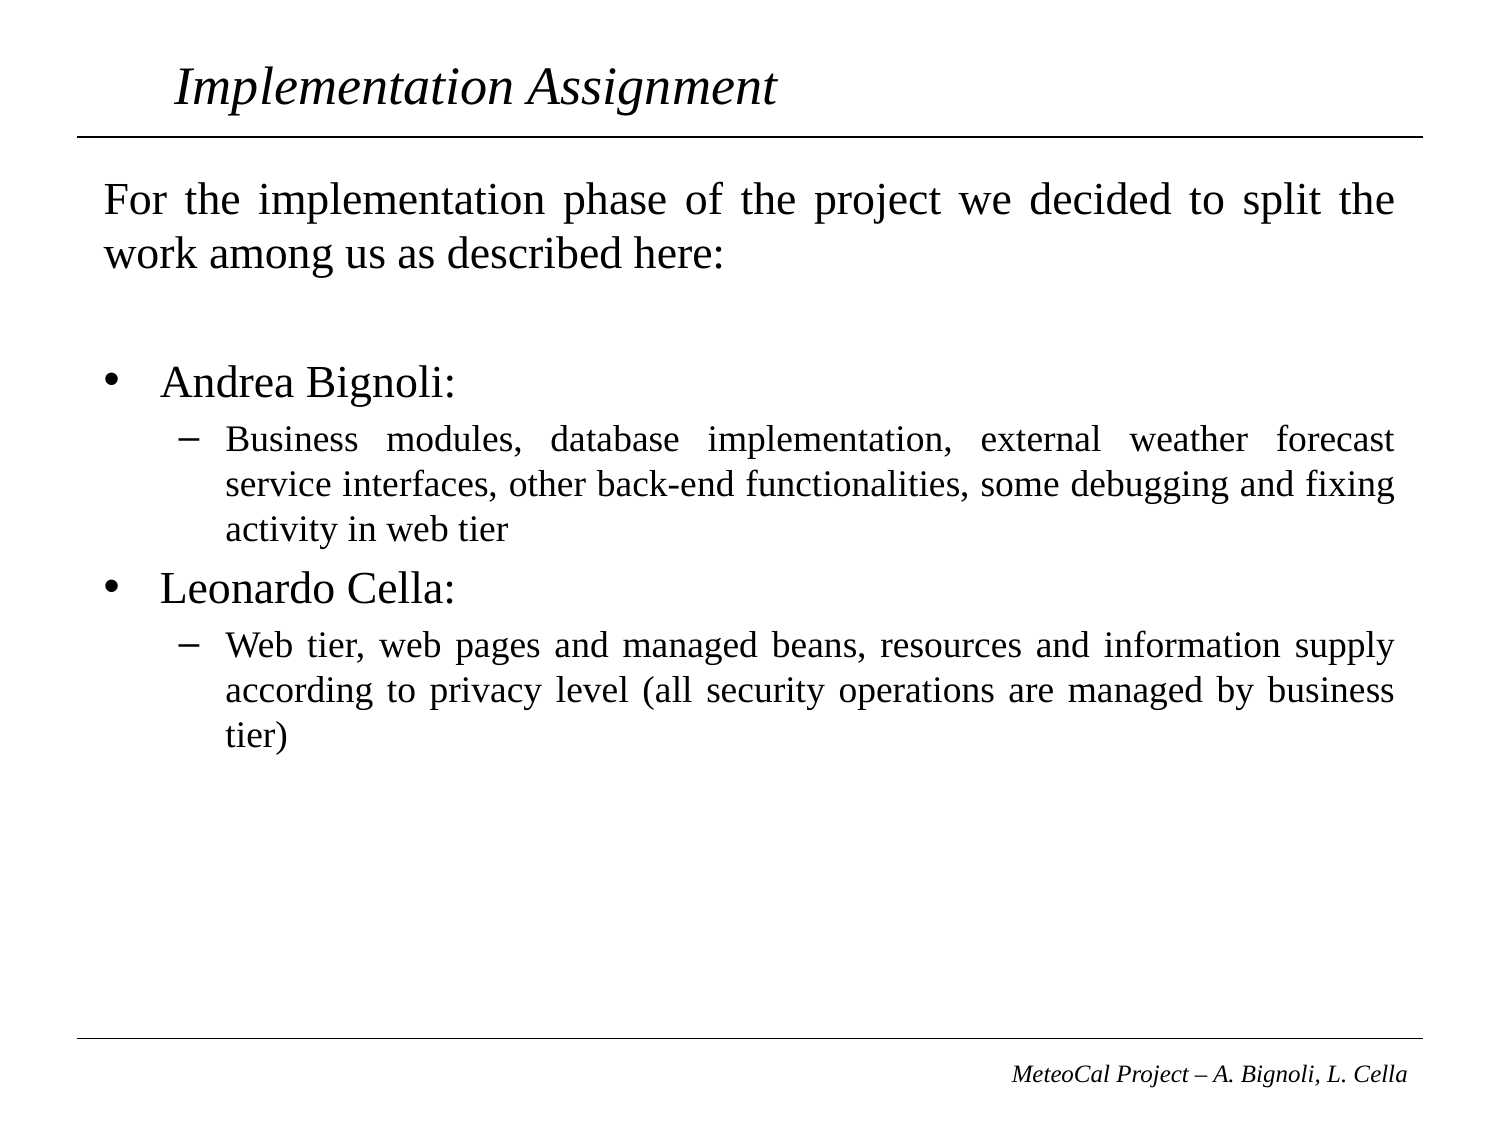

# Implementation Assignment
For the implementation phase of the project we decided to split the work among us as described here:

Andrea Bignoli:
Business modules, database implementation, external weather forecast service interfaces, other back-end functionalities, some debugging and fixing activity in web tier
Leonardo Cella:
Web tier, web pages and managed beans, resources and information supply according to privacy level (all security operations are managed by business tier)

MeteoCal Project – A. Bignoli, L. Cella